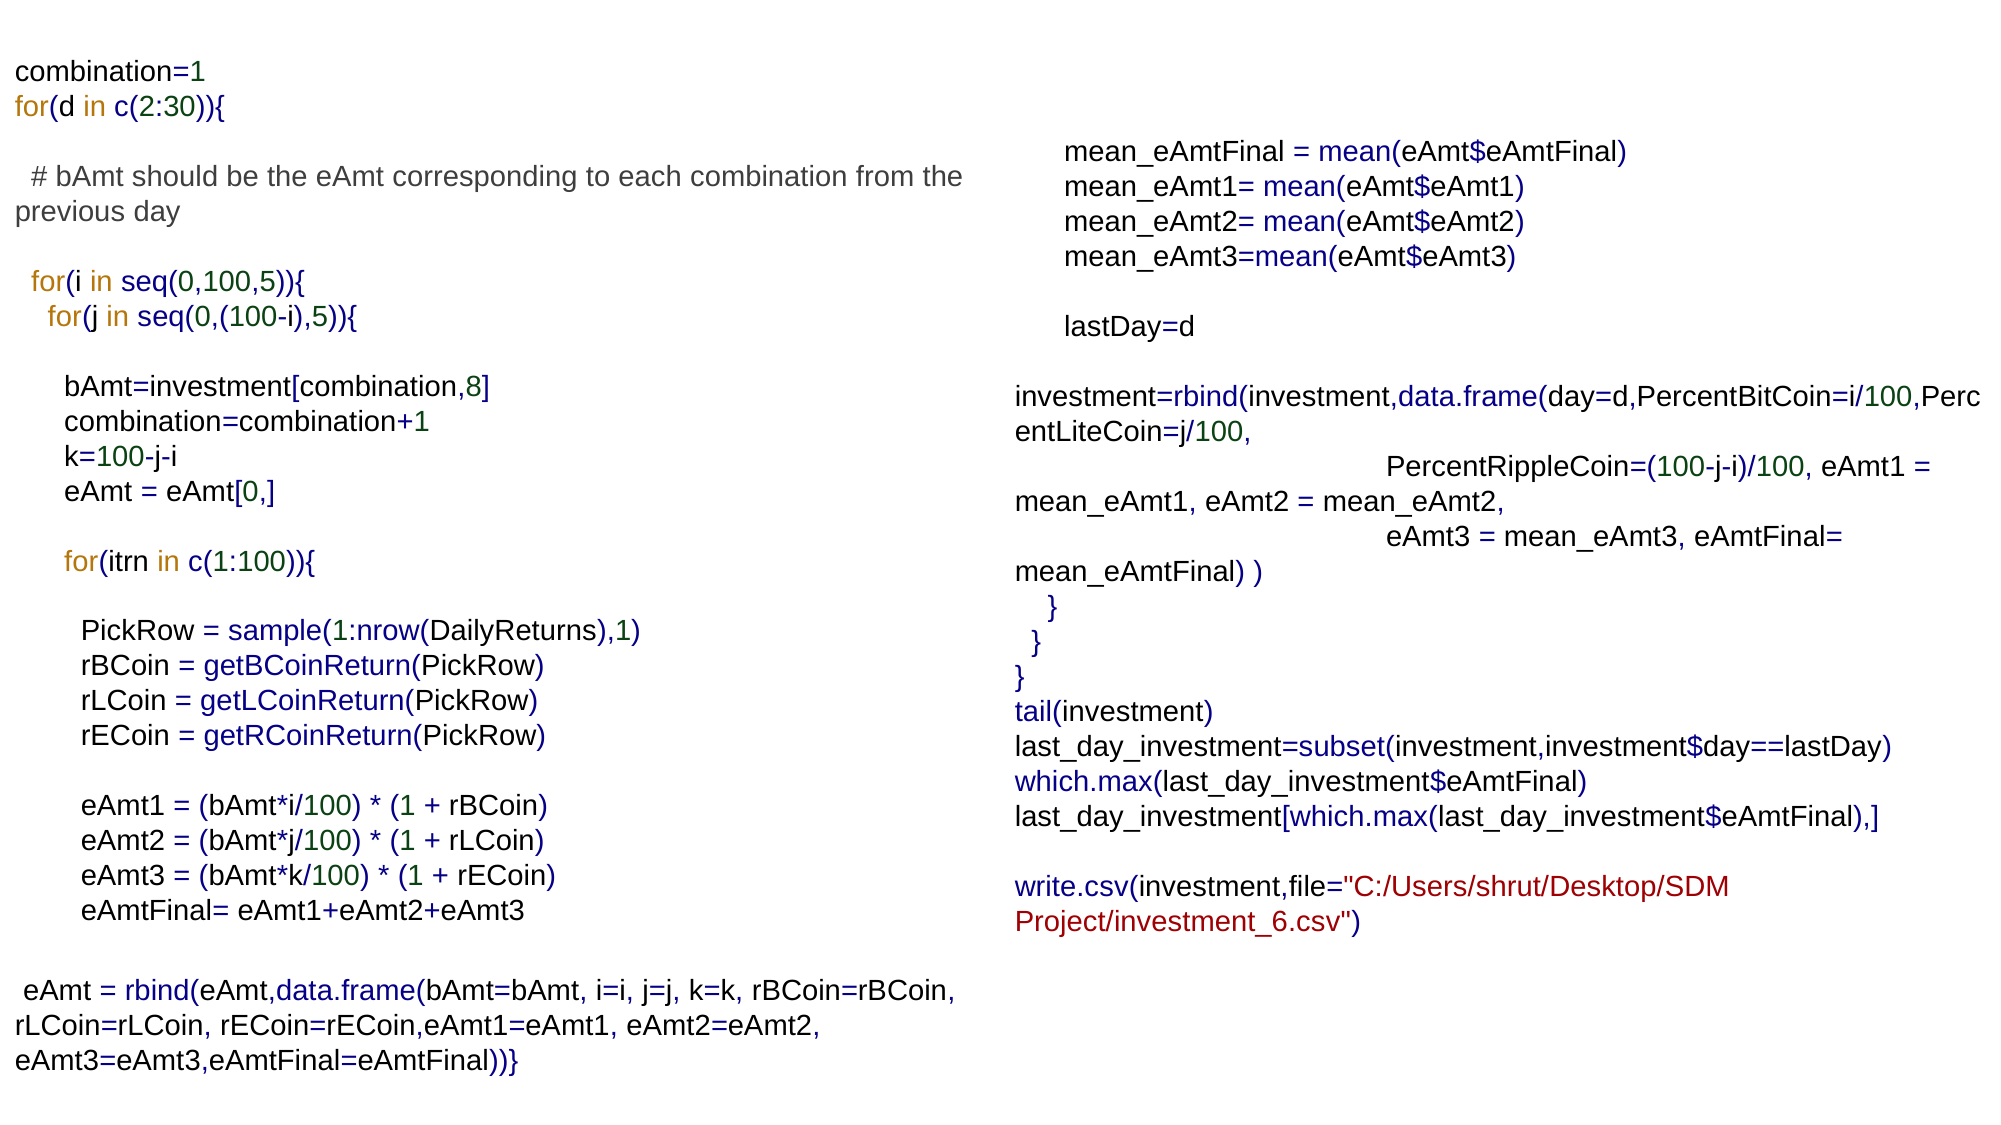

combination=1
for(d in c(2:30)){

  # bAmt should be the eAmt corresponding to each combination from the previous day

  for(i in seq(0,100,5)){
    for(j in seq(0,(100-i),5)){

      bAmt=investment[combination,8]
      combination=combination+1
      k=100-j-i
      eAmt = eAmt[0,]

      for(itrn in c(1:100)){

        PickRow = sample(1:nrow(DailyReturns),1)
        rBCoin = getBCoinReturn(PickRow)
        rLCoin = getLCoinReturn(PickRow)
        rECoin = getRCoinReturn(PickRow)

        eAmt1 = (bAmt*i/100) * (1 + rBCoin)
        eAmt2 = (bAmt*j/100) * (1 + rLCoin)
        eAmt3 = (bAmt*k/100) * (1 + rECoin)
        eAmtFinal= eAmt1+eAmt2+eAmt3

      mean_eAmtFinal = mean(eAmt$eAmtFinal)
      mean_eAmt1= mean(eAmt$eAmt1)
      mean_eAmt2= mean(eAmt$eAmt2)
      mean_eAmt3=mean(eAmt$eAmt3)

      lastDay=d
      investment=rbind(investment,data.frame(day=d,PercentBitCoin=i/100,PercentLiteCoin=j/100,
                                             PercentRippleCoin=(100-j-i)/100, eAmt1 = mean_eAmt1, eAmt2 = mean_eAmt2,
                                             eAmt3 = mean_eAmt3, eAmtFinal= mean_eAmtFinal) )
    }
  }
}
tail(investment)
last_day_investment=subset(investment,investment$day==lastDay)
which.max(last_day_investment$eAmtFinal)
last_day_investment[which.max(last_day_investment$eAmtFinal),]

write.csv(investment,file="C:/Users/shrut/Desktop/SDM Project/investment_6.csv")
 eAmt = rbind(eAmt,data.frame(bAmt=bAmt, i=i, j=j, k=k, rBCoin=rBCoin, rLCoin=rLCoin, rECoin=rECoin,eAmt1=eAmt1, eAmt2=eAmt2, eAmt3=eAmt3,eAmtFinal=eAmtFinal))}